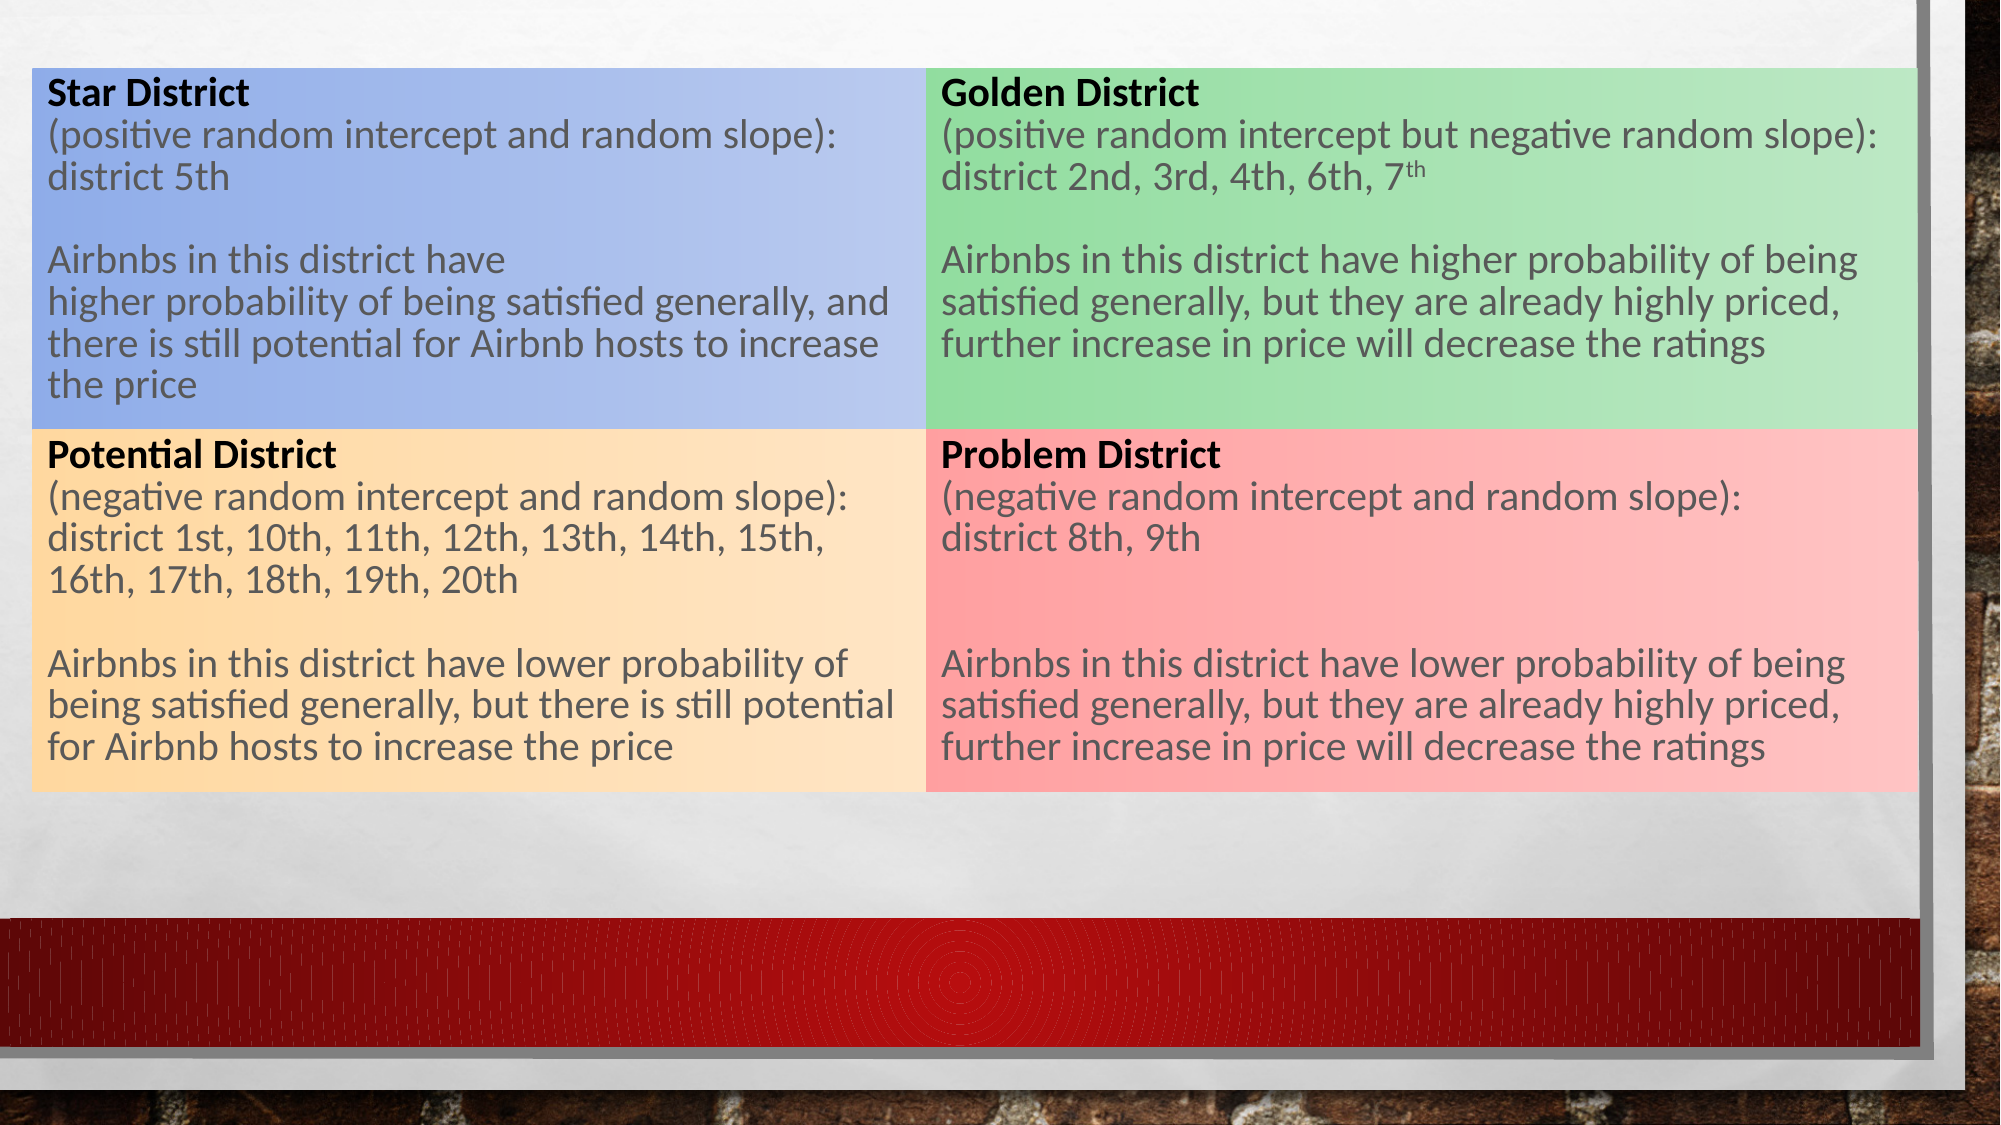

| Star District (positive random intercept and random slope): district 5th Airbnbs in this district have higher probability of being satisfied generally, and there is still potential for Airbnb hosts to increase the price | Golden District (positive random intercept but negative random slope): district 2nd, 3rd, 4th, 6th, 7th Airbnbs in this district have higher probability of being satisfied generally, but they are already highly priced, further increase in price will decrease the ratings |
| --- | --- |
| Potential District (negative random intercept and random slope): district 1st, 10th, 11th, 12th, 13th, 14th, 15th, 16th, 17th, 18th, 19th, 20th Airbnbs in this district have lower probability of being satisfied generally, but there is still potential for Airbnb hosts to increase the price | Problem District (negative random intercept and random slope): district 8th, 9th Airbnbs in this district have lower probability of being satisfied generally, but they are already highly priced, further increase in price will decrease the ratings |